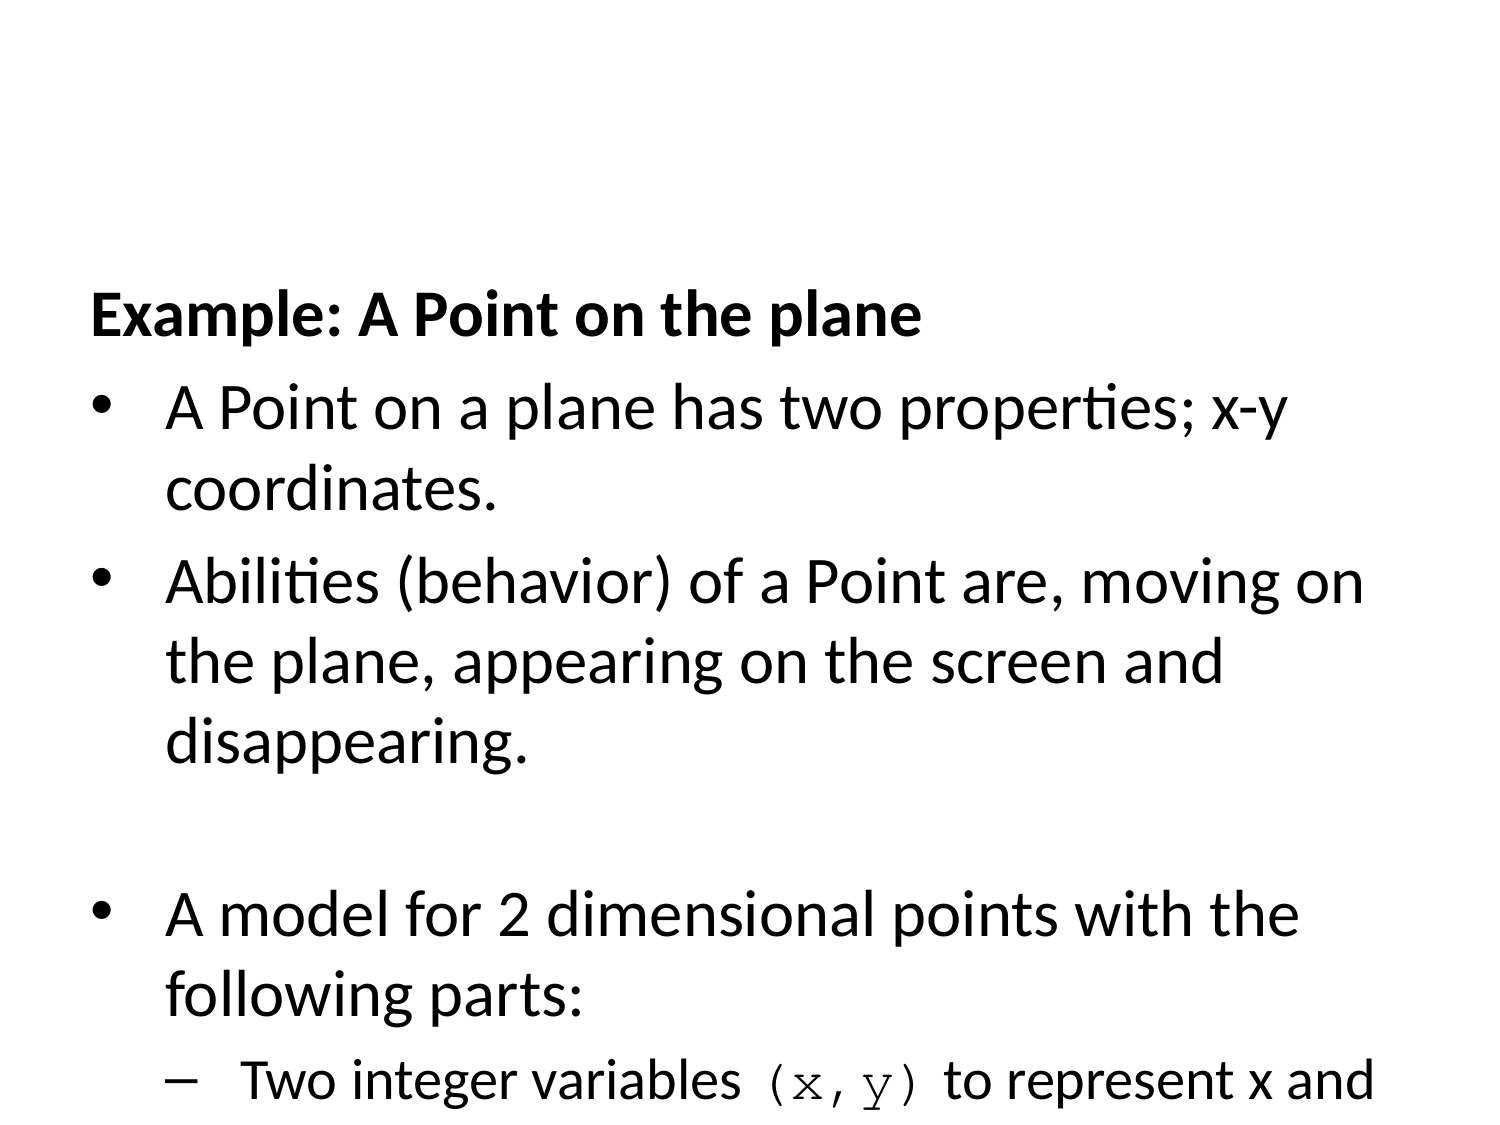

Example: A Point on the plane
A Point on a plane has two properties; x-y coordinates.
Abilities (behavior) of a Point are, moving on the plane, appearing on the screen and disappearing.
A model for 2 dimensional points with the following parts:
Two integer variables (x,y) to represent x and y coordinates
A function to move the point: move
A function to print the point on the screen: print
A function to hide the point: hide